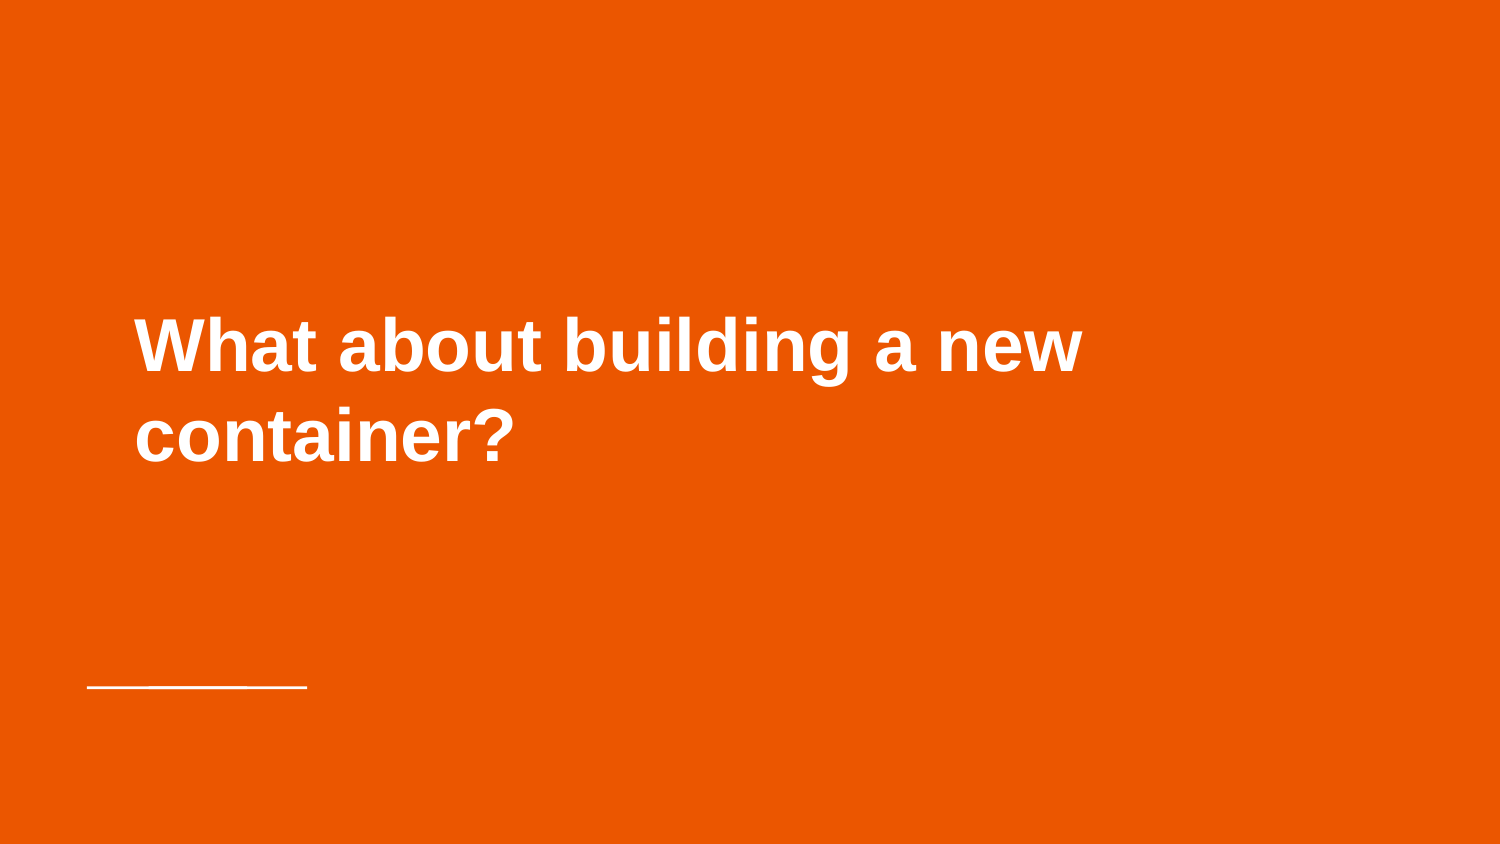

# What about building a new container?